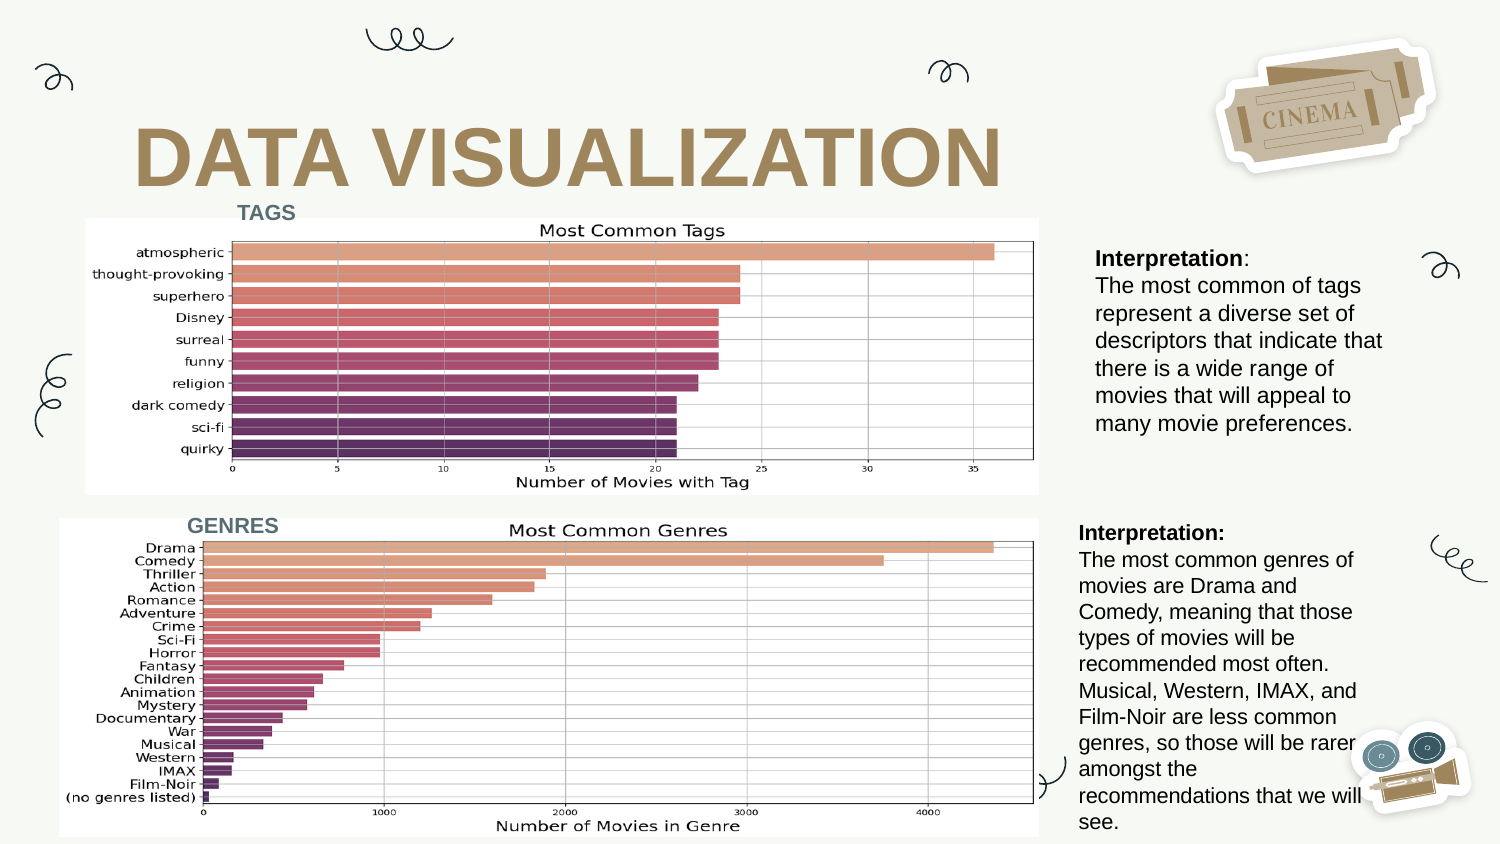

# DATA VISUALIZATION
TAGS

Interpretation:
The most common of tags represent a diverse set of descriptors that indicate that there is a wide range of movies that will appeal to many movie preferences.

GENRES
Interpretation:
The most common genres of movies are Drama and Comedy, meaning that those types of movies will be recommended most often. Musical, Western, IMAX, and Film-Noir are less common genres, so those will be rarer amongst the recommendations that we will see.